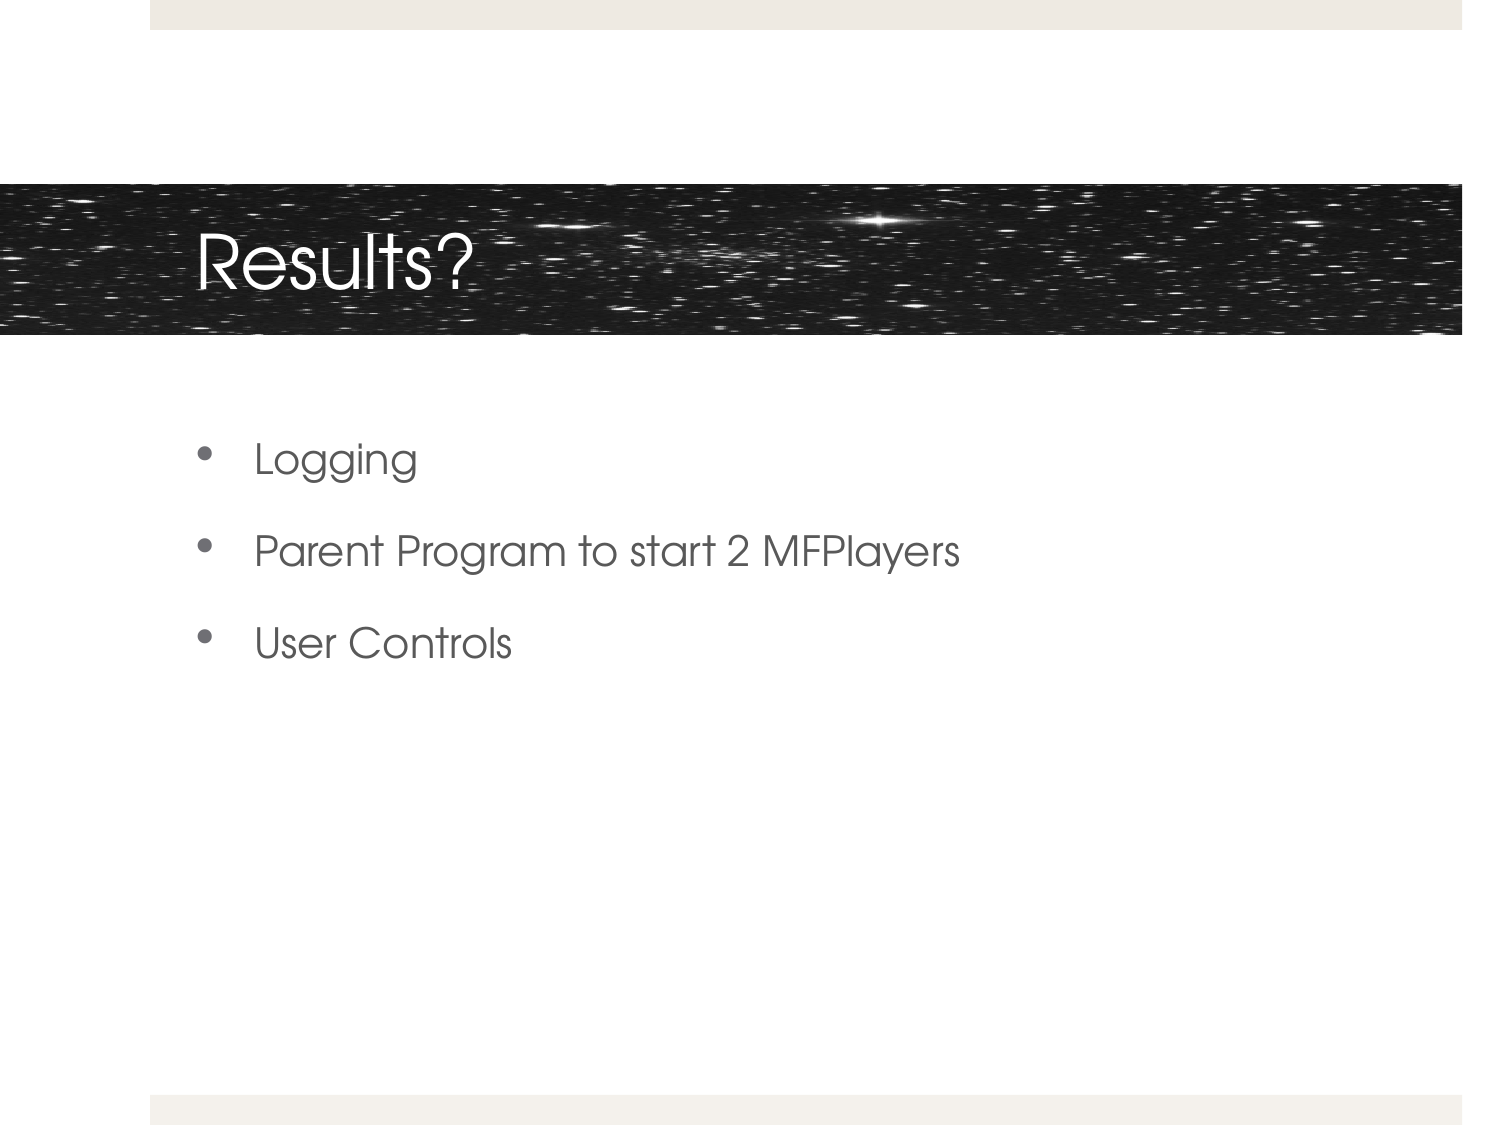

# Results?
Logging
Parent Program to start 2 MFPlayers
User Controls